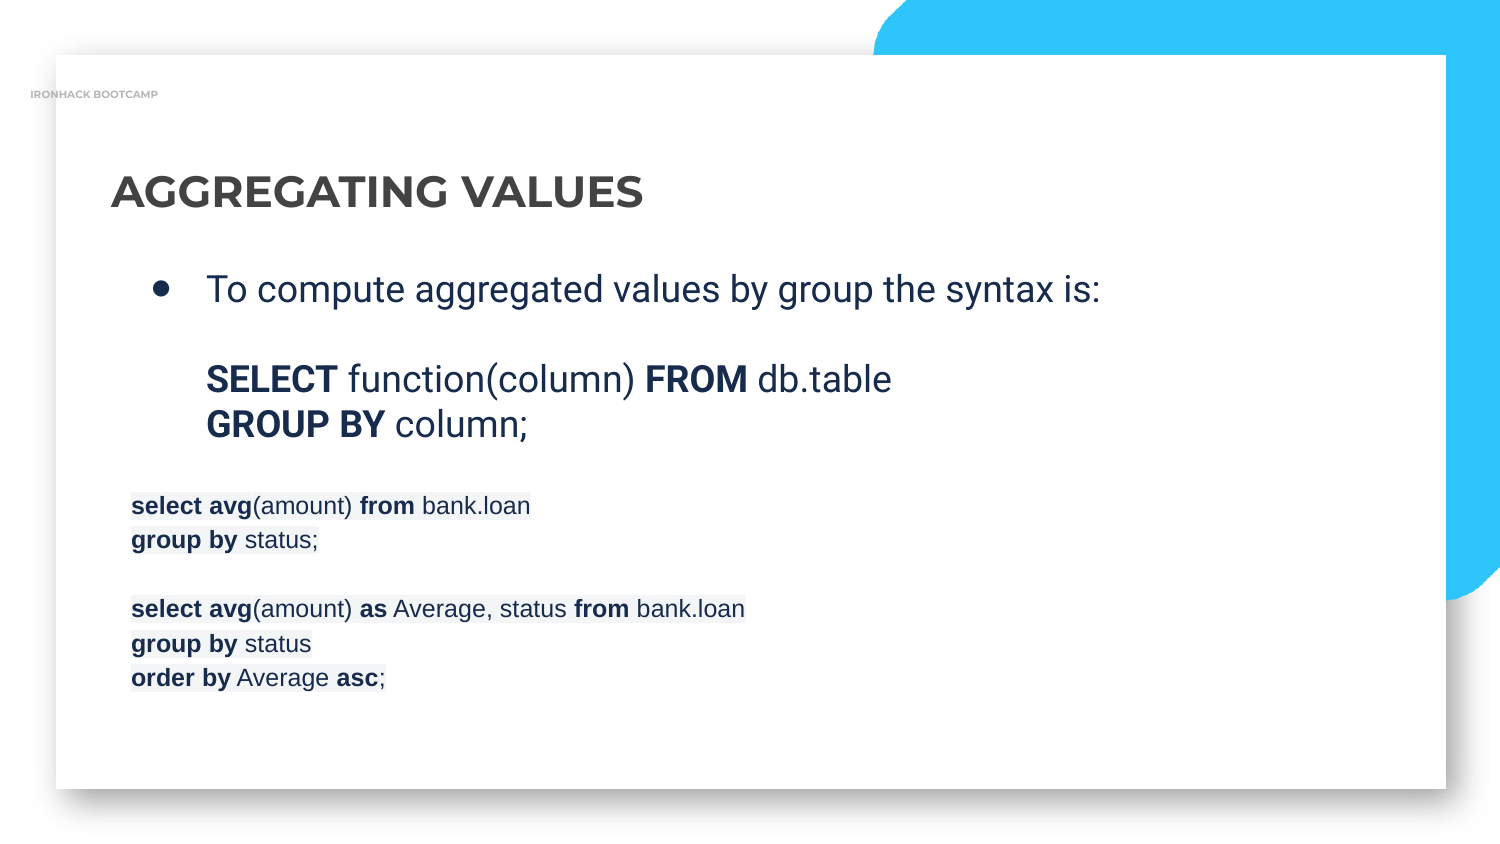

IRONHACK BOOTCAMP
AGGREGATING VALUES
To compute aggregated values by group the syntax is:

SELECT function(column) FROM db.table
GROUP BY column;

select avg(amount) from bank.loan
group by status;

select avg(amount) as Average, status from bank.loan
group by status
order by Average asc;